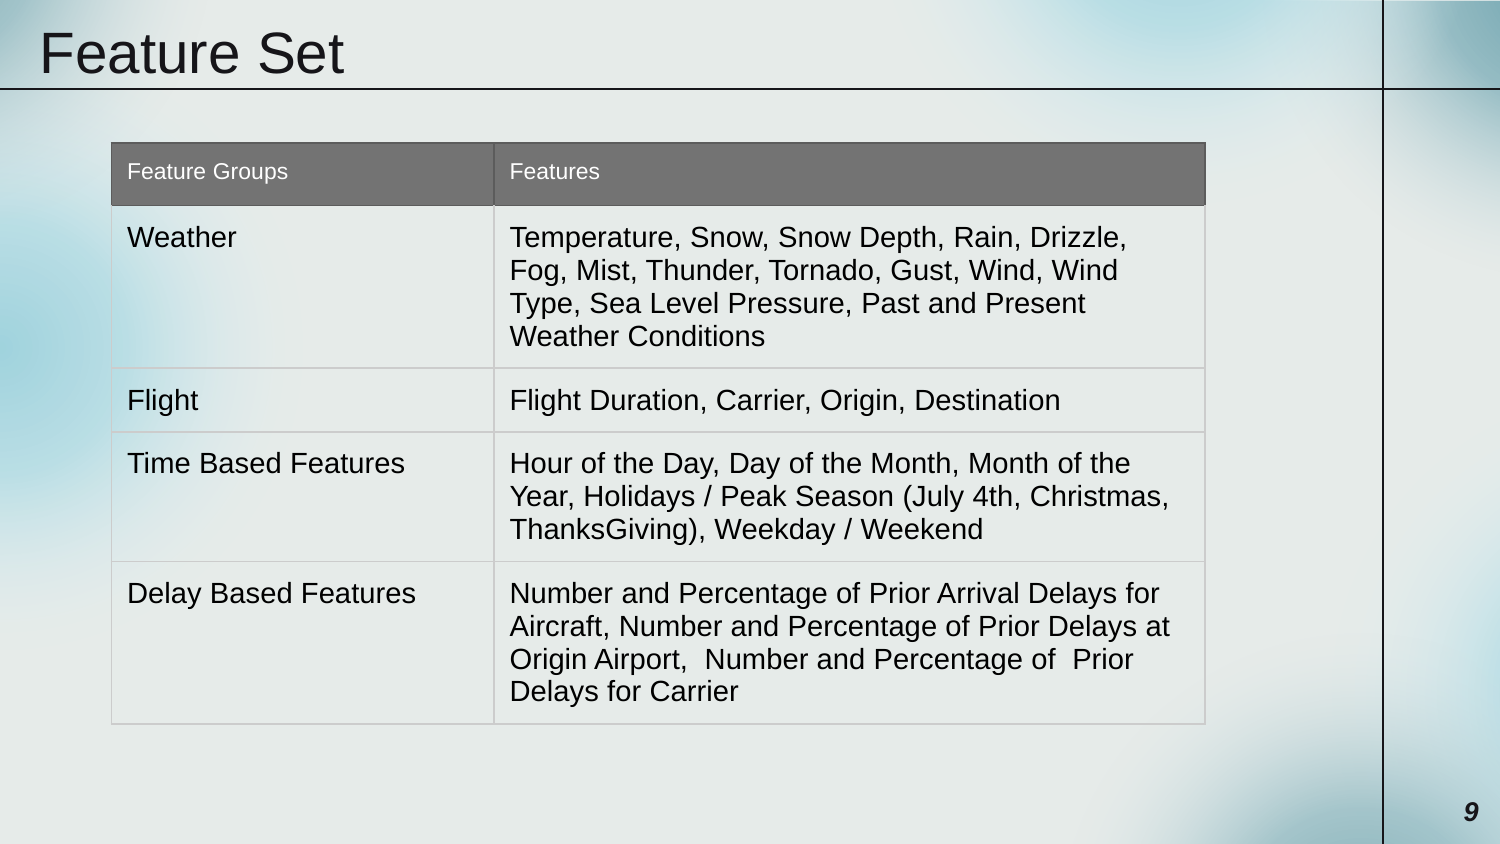

Feature Set
| Feature Groups | Features |
| --- | --- |
| Weather | Temperature, Snow, Snow Depth, Rain, Drizzle, Fog, Mist, Thunder, Tornado, Gust, Wind, Wind Type, Sea Level Pressure, Past and Present Weather Conditions |
| Flight | Flight Duration, Carrier, Origin, Destination |
| Time Based Features | Hour of the Day, Day of the Month, Month of the Year, Holidays / Peak Season (July 4th, Christmas, ThanksGiving), Weekday / Weekend |
| Delay Based Features | Number and Percentage of Prior Arrival Delays for Aircraft, Number and Percentage of Prior Delays at Origin Airport, Number and Percentage of Prior Delays for Carrier |
9